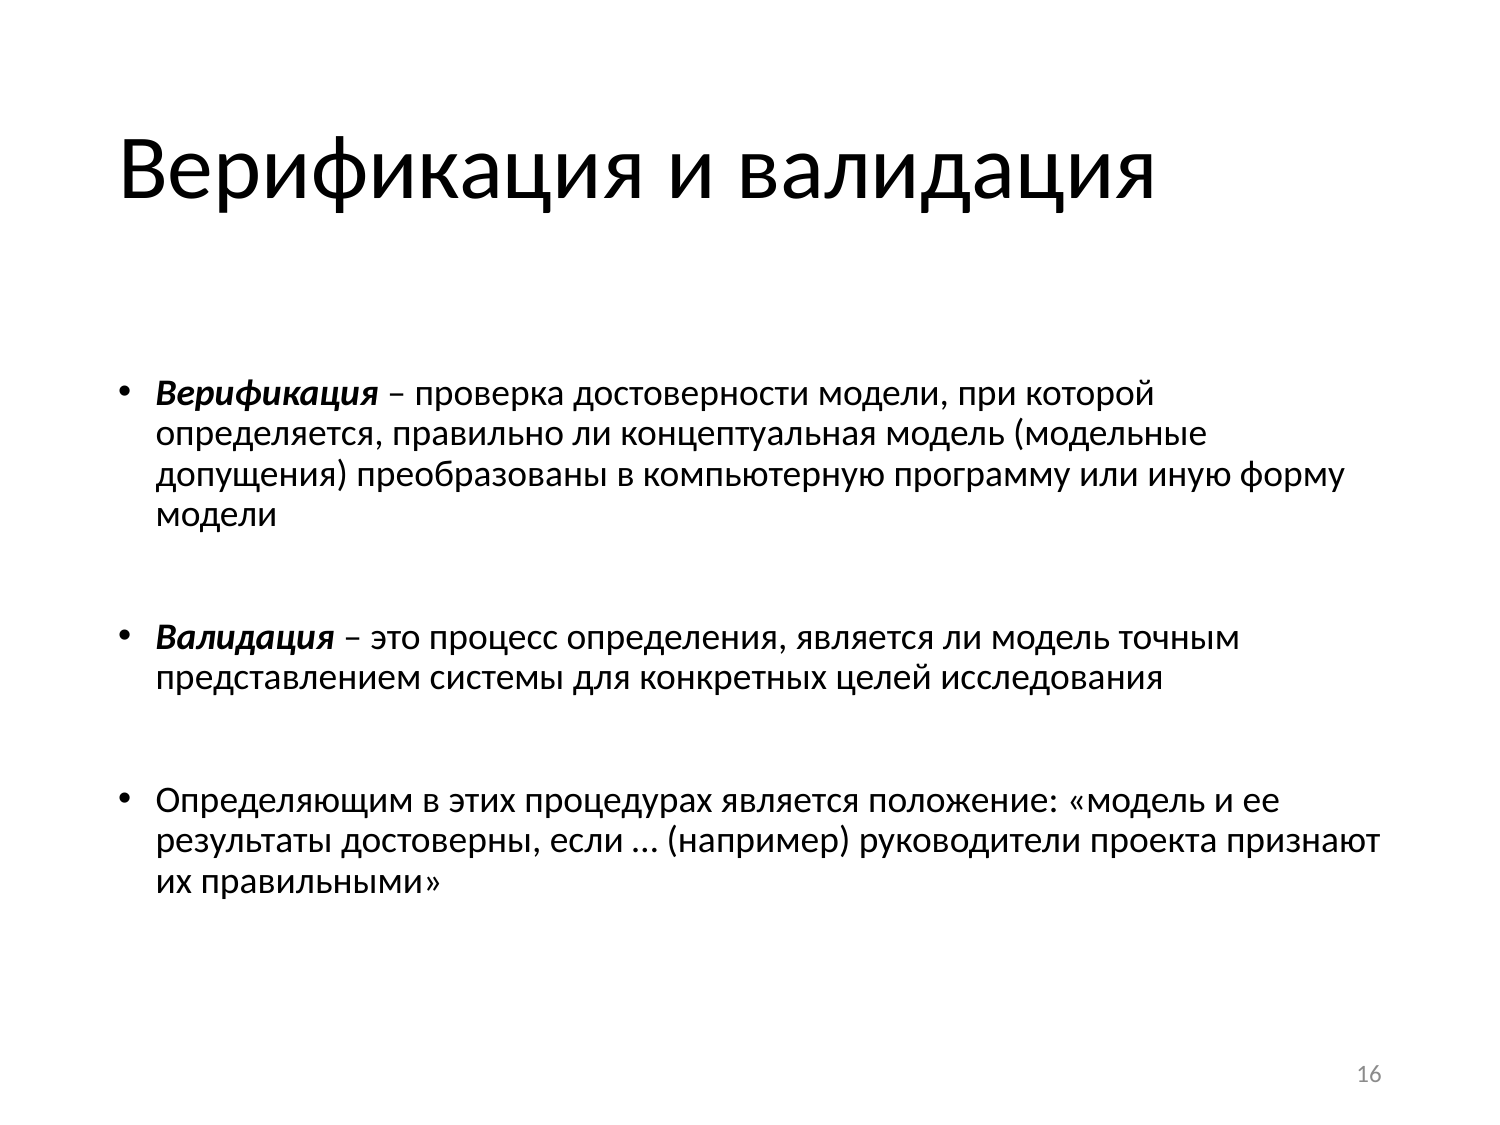

# Верификация и валидация

Верификация – проверка достоверности модели, при которой определяется, правильно ли концептуальная модель (модельные допущения) преобразованы в компьютерную программу или иную форму модели

Валидация – это процесс определения, является ли модель точным представлением системы для конкретных целей исследования

Определяющим в этих процедурах является положение: «модель и ее результаты достоверны, если … (например) руководители проекта признают их правильными»
16